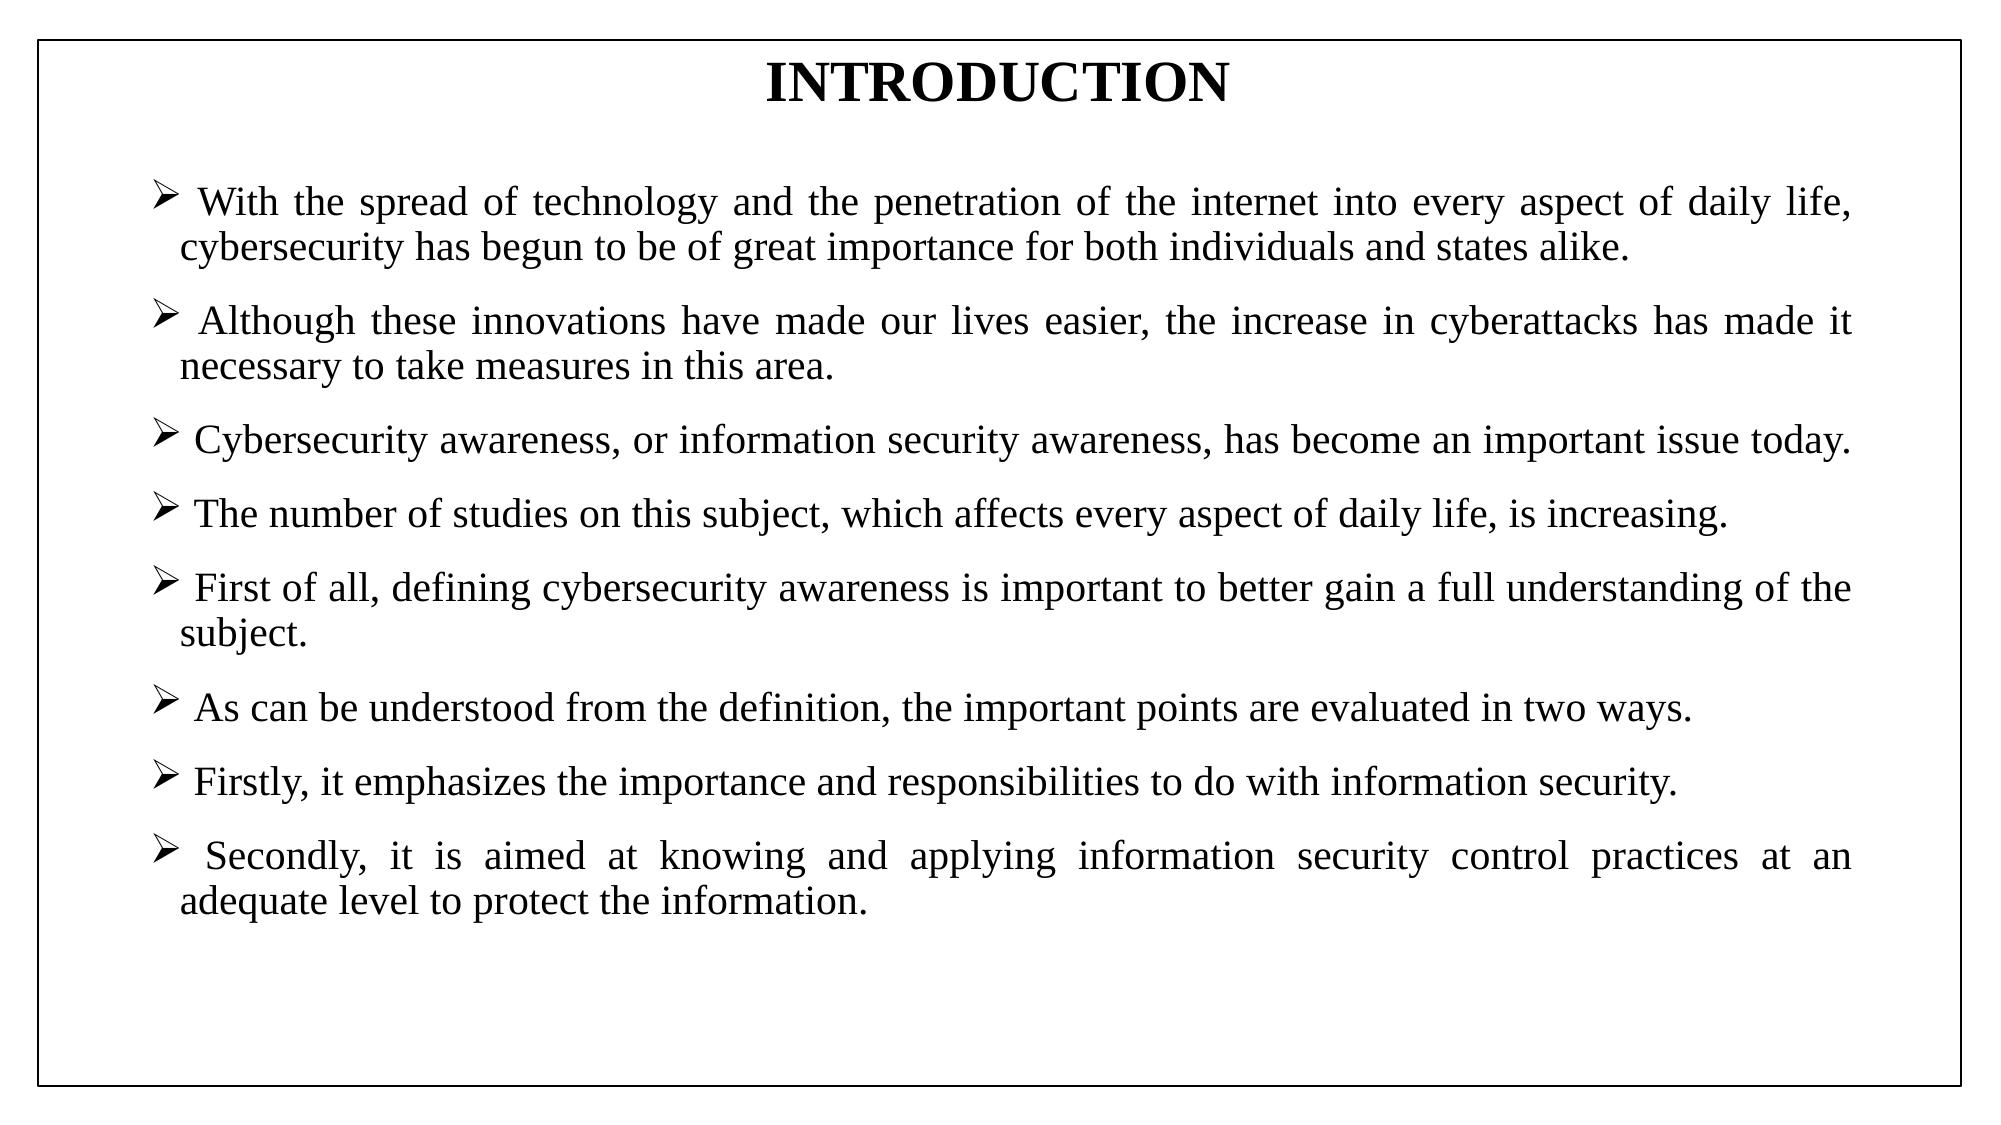

# INTRODUCTION
 With the spread of technology and the penetration of the internet into every aspect of daily life, cybersecurity has begun to be of great importance for both individuals and states alike.
 Although these innovations have made our lives easier, the increase in cyberattacks has made it necessary to take measures in this area.
 Cybersecurity awareness, or information security awareness, has become an important issue today.
 The number of studies on this subject, which affects every aspect of daily life, is increasing.
 First of all, defining cybersecurity awareness is important to better gain a full understanding of the subject.
 As can be understood from the definition, the important points are evaluated in two ways.
 Firstly, it emphasizes the importance and responsibilities to do with information security.
 Secondly, it is aimed at knowing and applying information security control practices at an adequate level to protect the information.